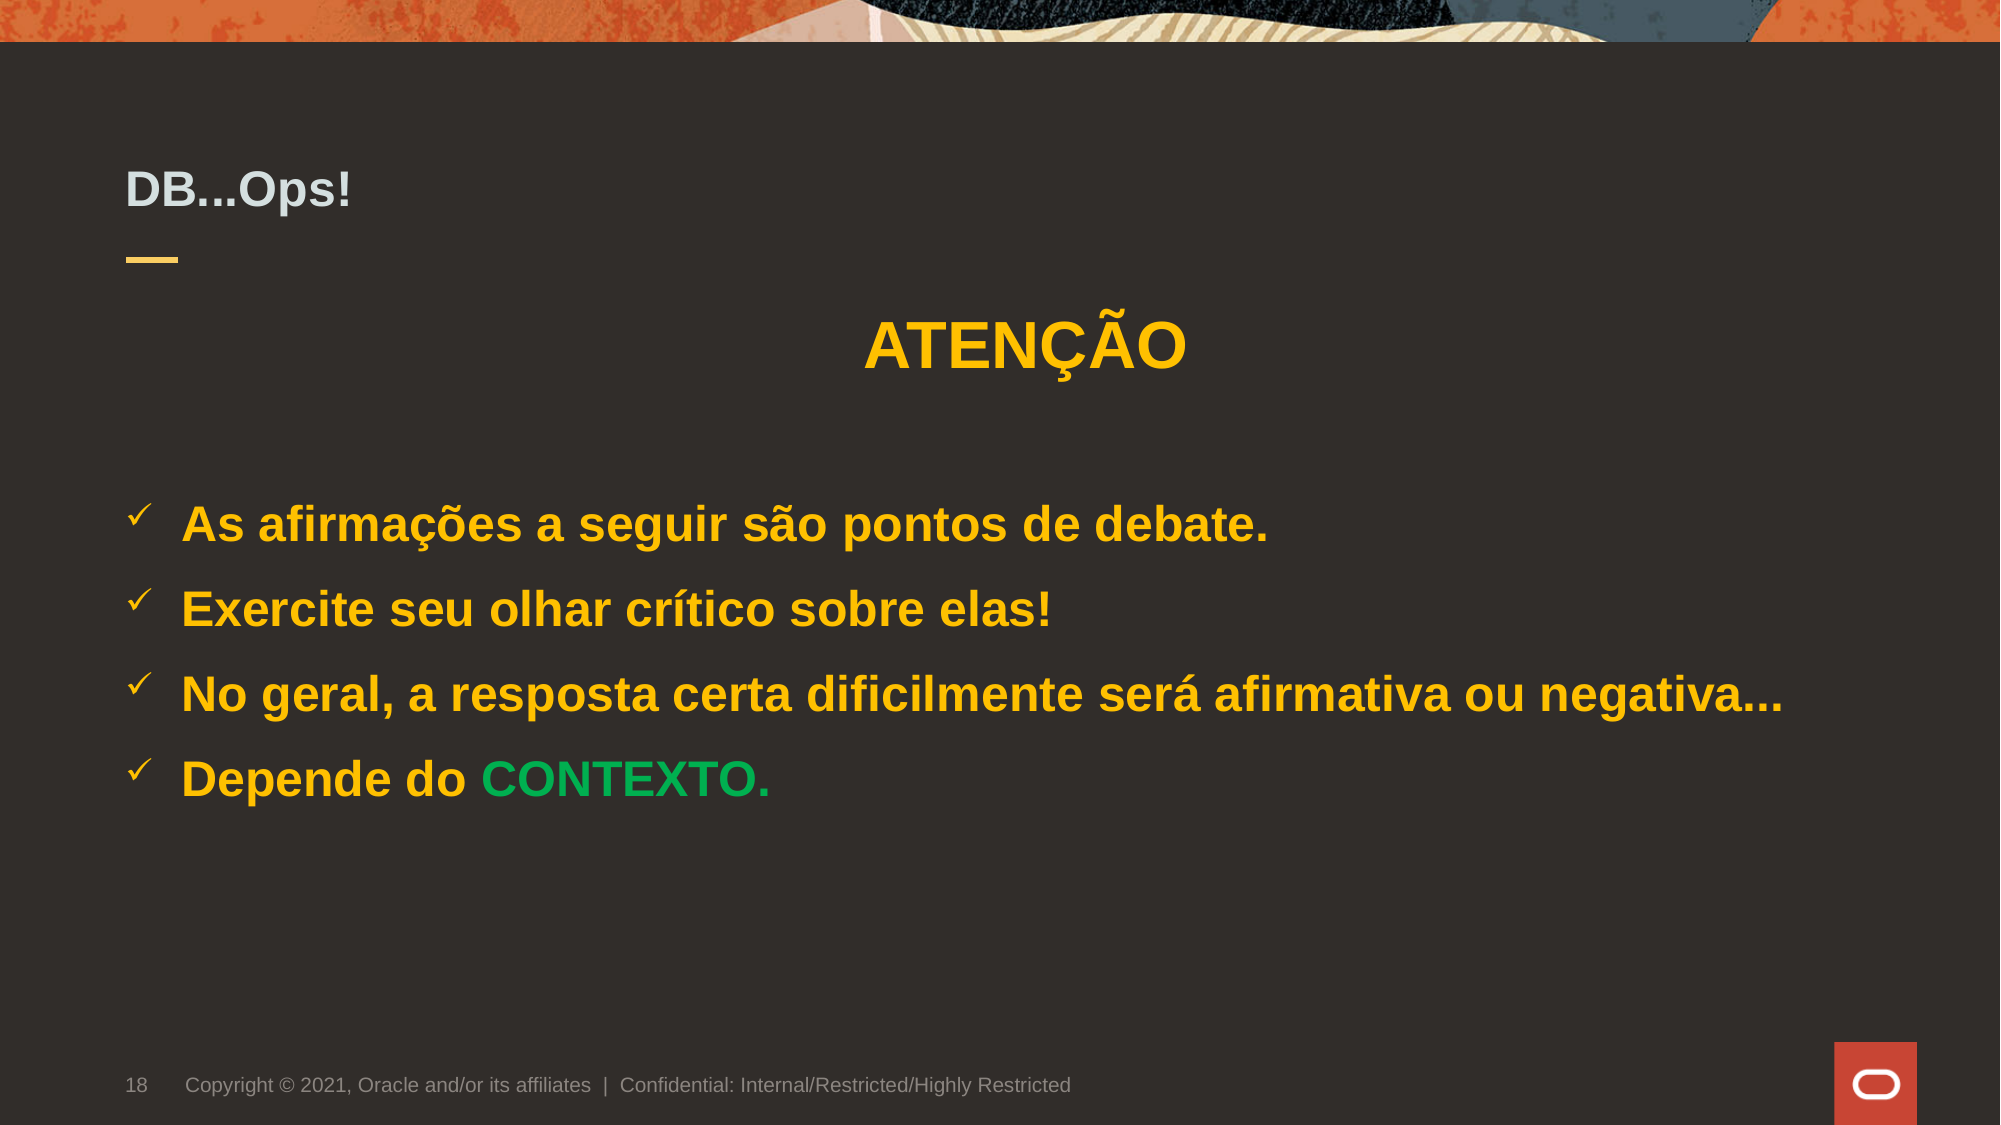

DB...Ops!
ATENÇÃO

As afirmações a seguir são pontos de debate.
Exercite seu olhar crítico sobre elas!
No geral, a resposta certa dificilmente será afirmativa ou negativa...
Depende do CONTEXTO.

18
Copyright © 2021, Oracle and/or its affiliates  |  Confidential: Internal/Restricted/Highly Restricted